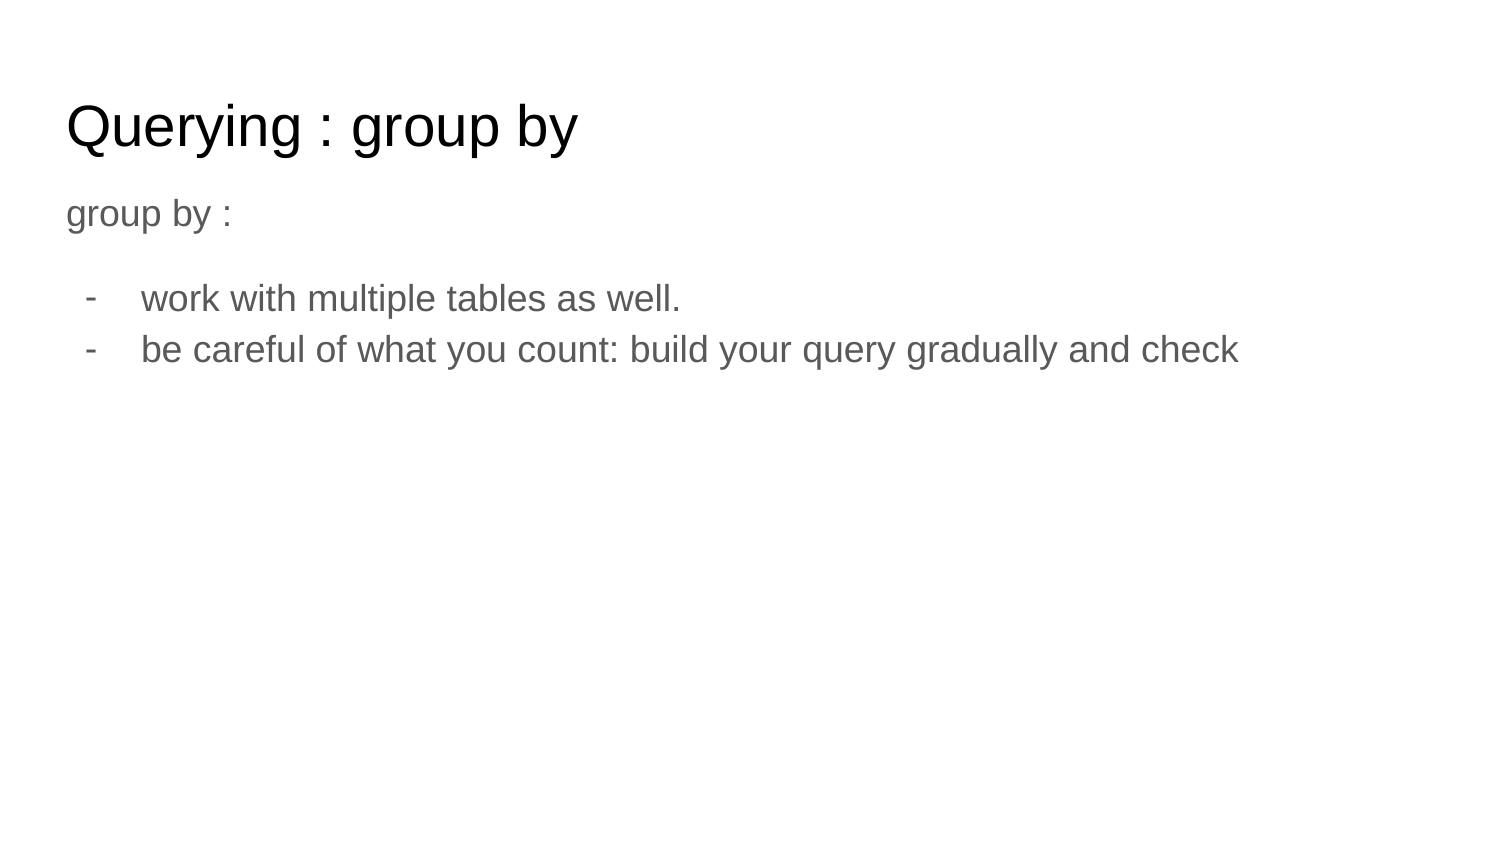

# Querying : group by
group by :
work with multiple tables as well.
be careful of what you count: build your query gradually and check